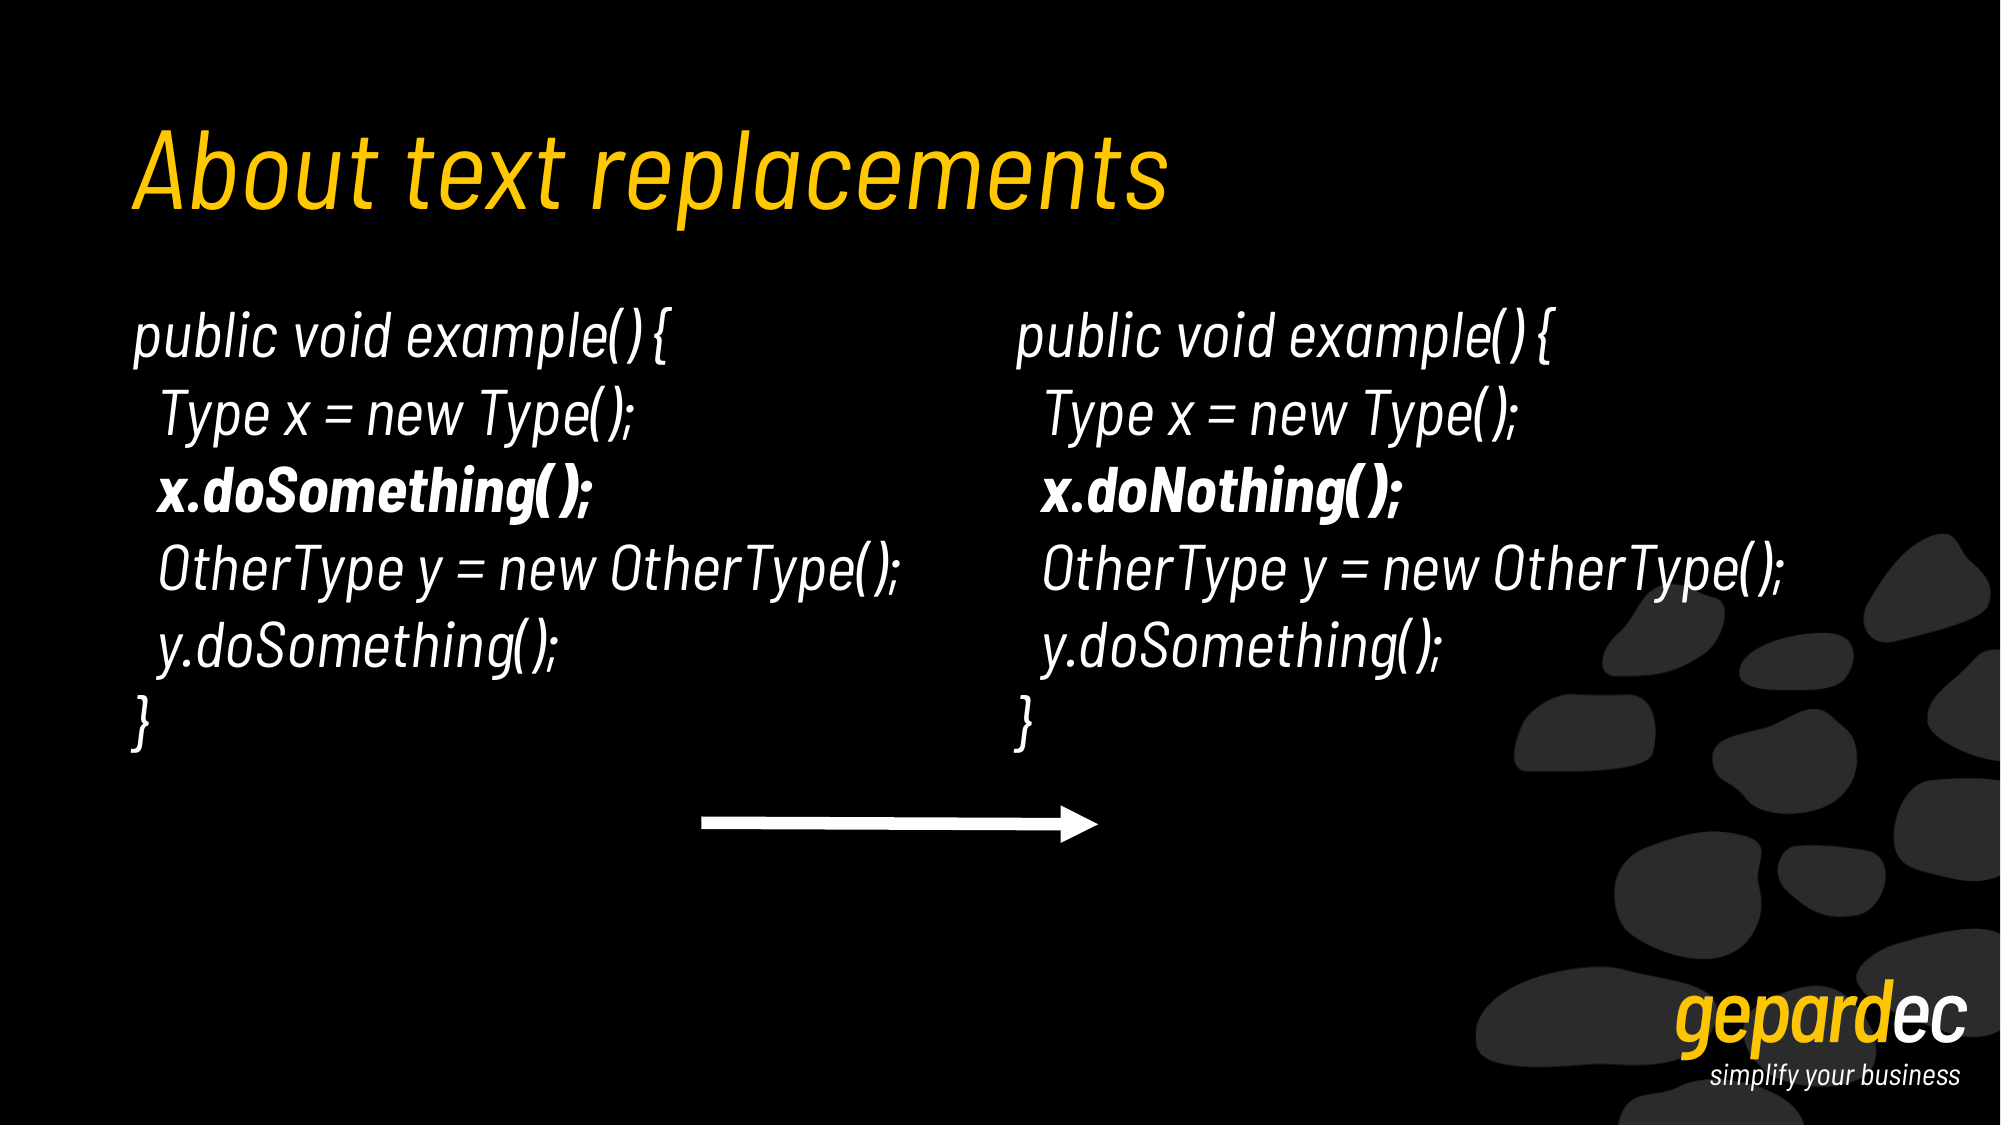

# About text replacements
public void example() {
  Type x = new Type();
  x.doSomething();
  OtherType y = new OtherType();
  y.doSomething();
}
public void example() {
  Type x = new Type();
  x.doNothing();
  OtherType y = new OtherType();
  y.doSomething();
}